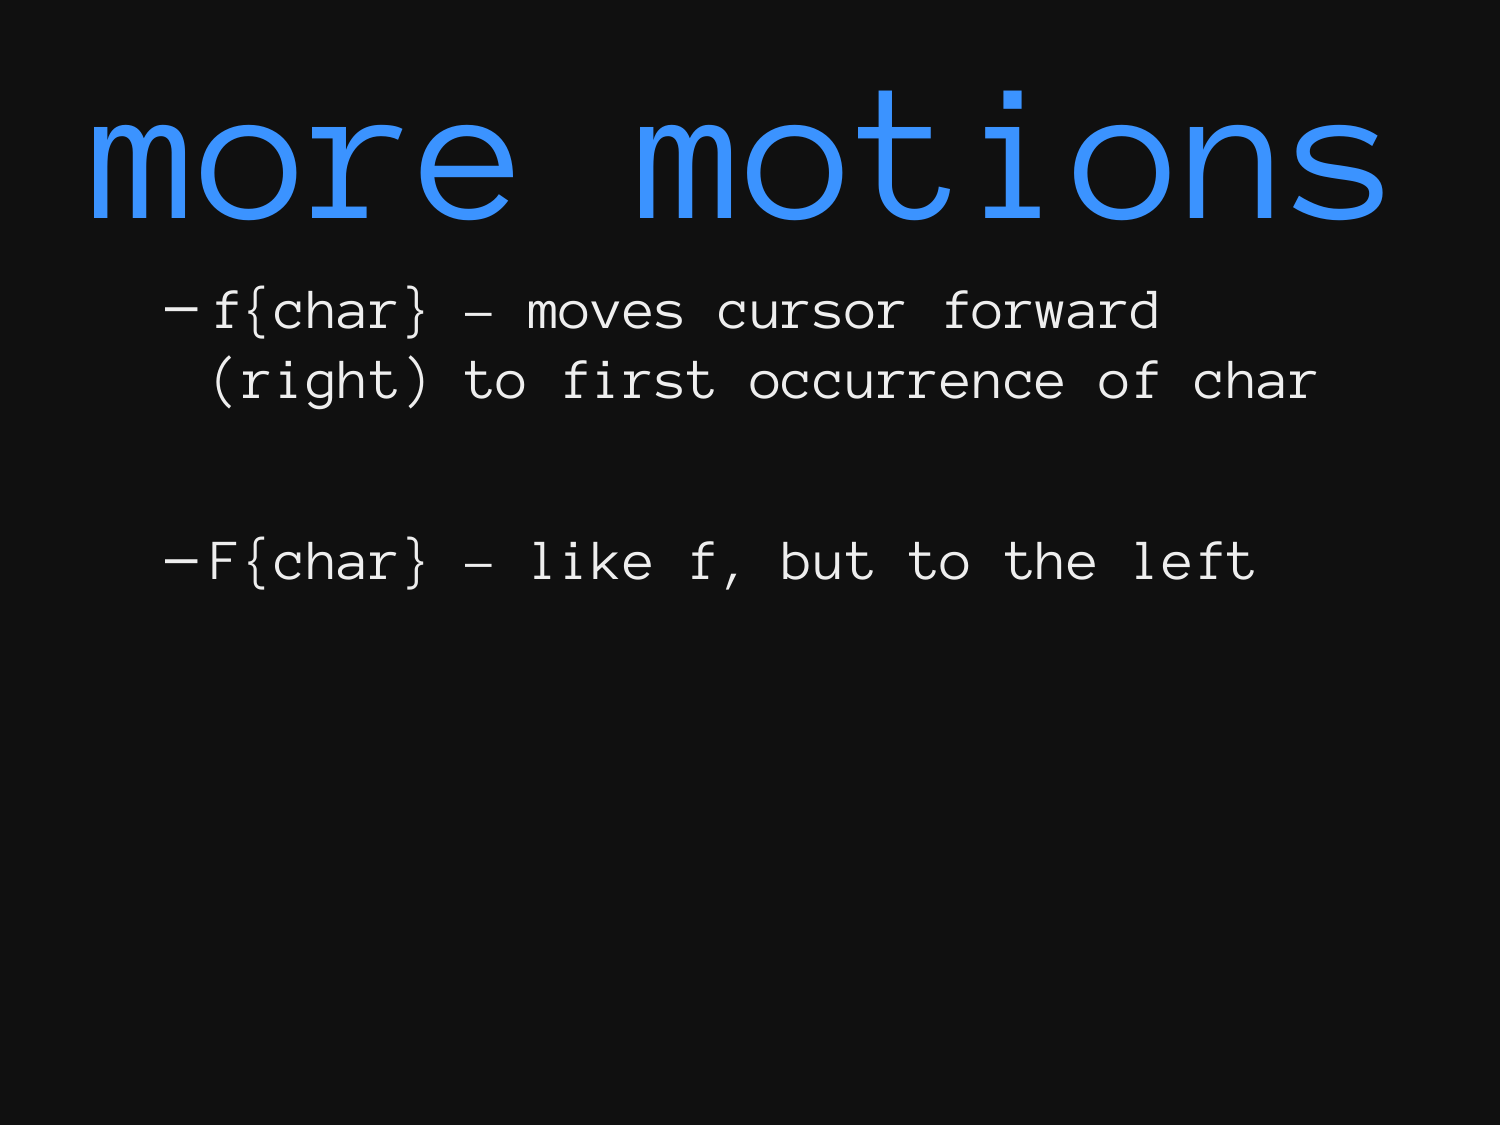

# more motions
f{char} – moves cursor forward (right) to first occurrence of char

F{char} – like f, but to the left